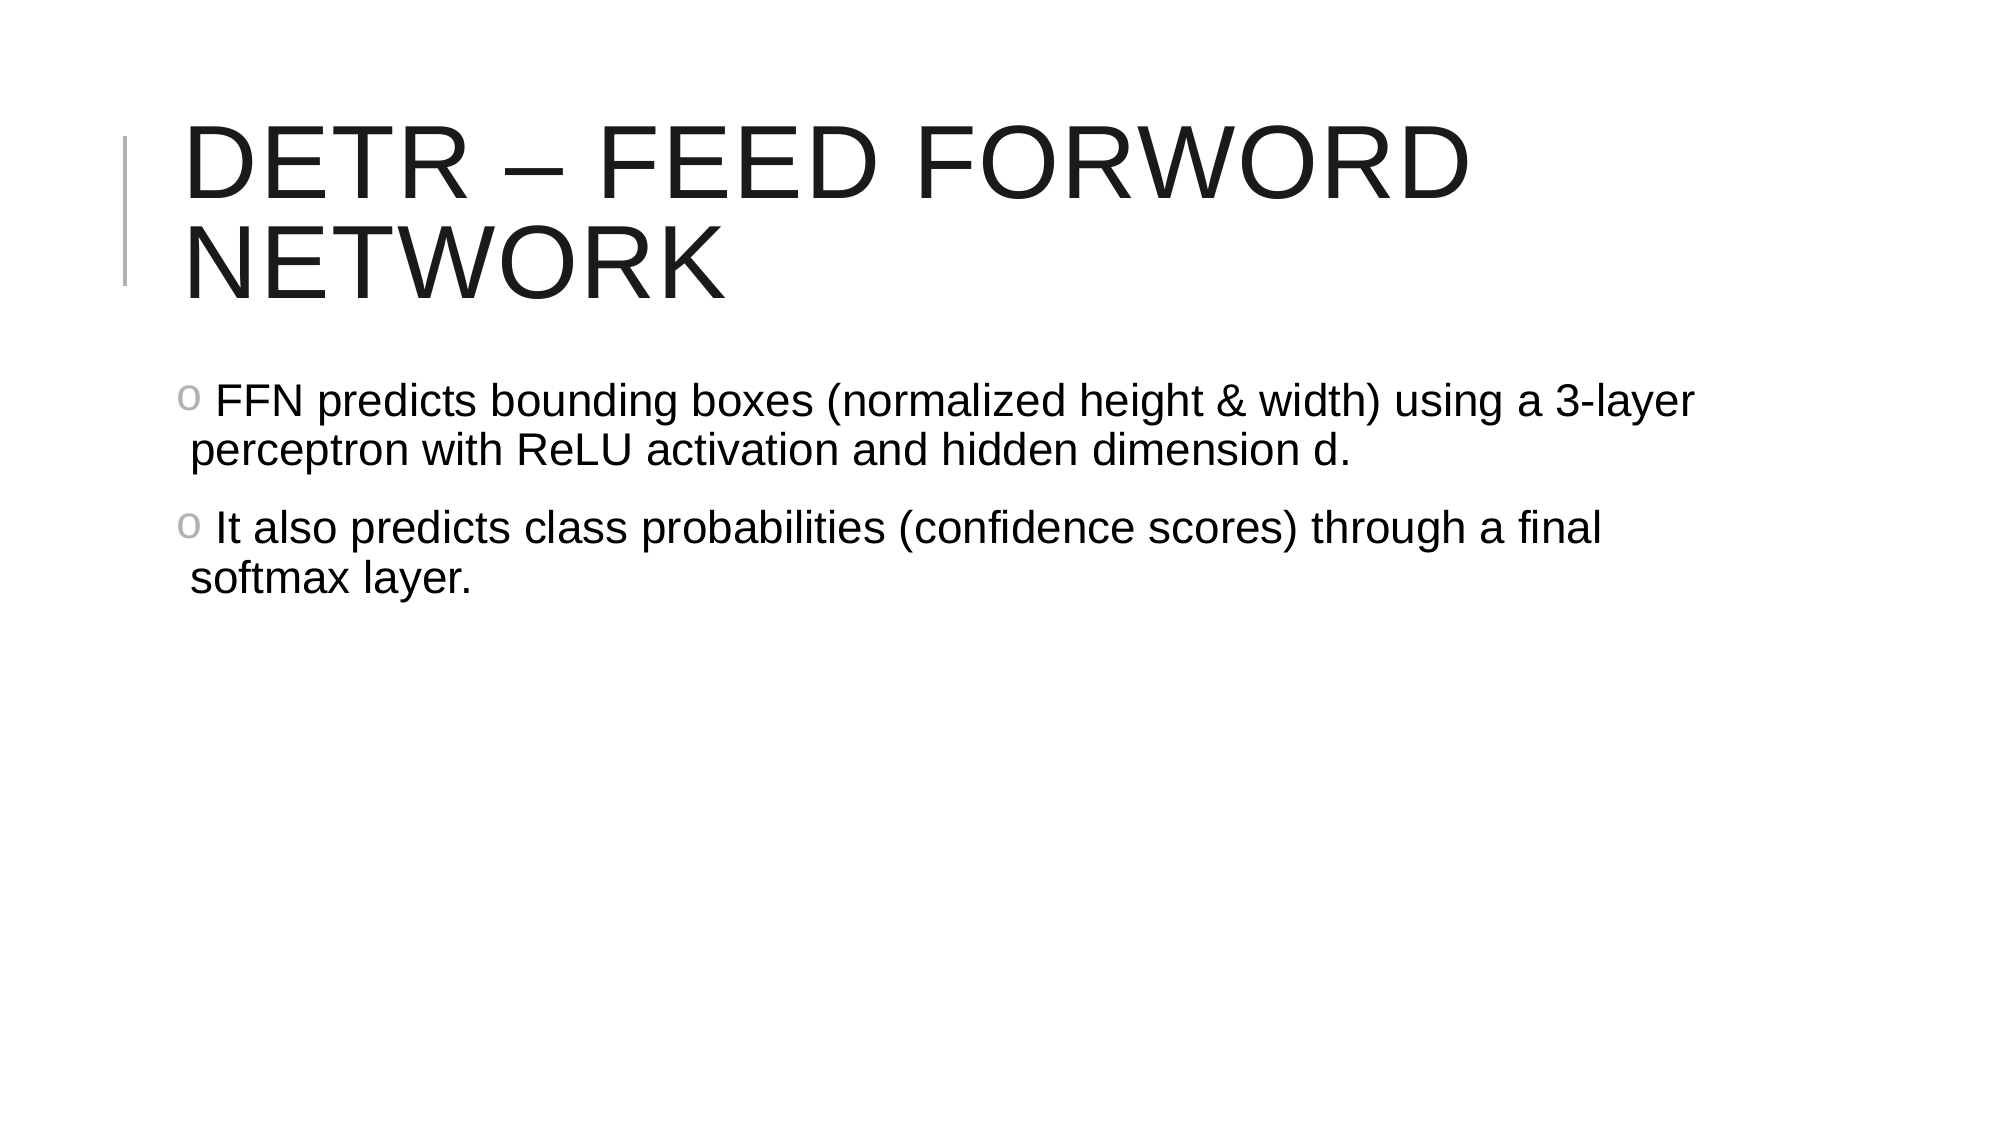

# Detr – Feed forword netWORK
 FFN predicts bounding boxes (normalized height & width) using a 3-layer perceptron with ReLU activation and hidden dimension d.
 It also predicts class probabilities (confidence scores) through a final softmax layer.